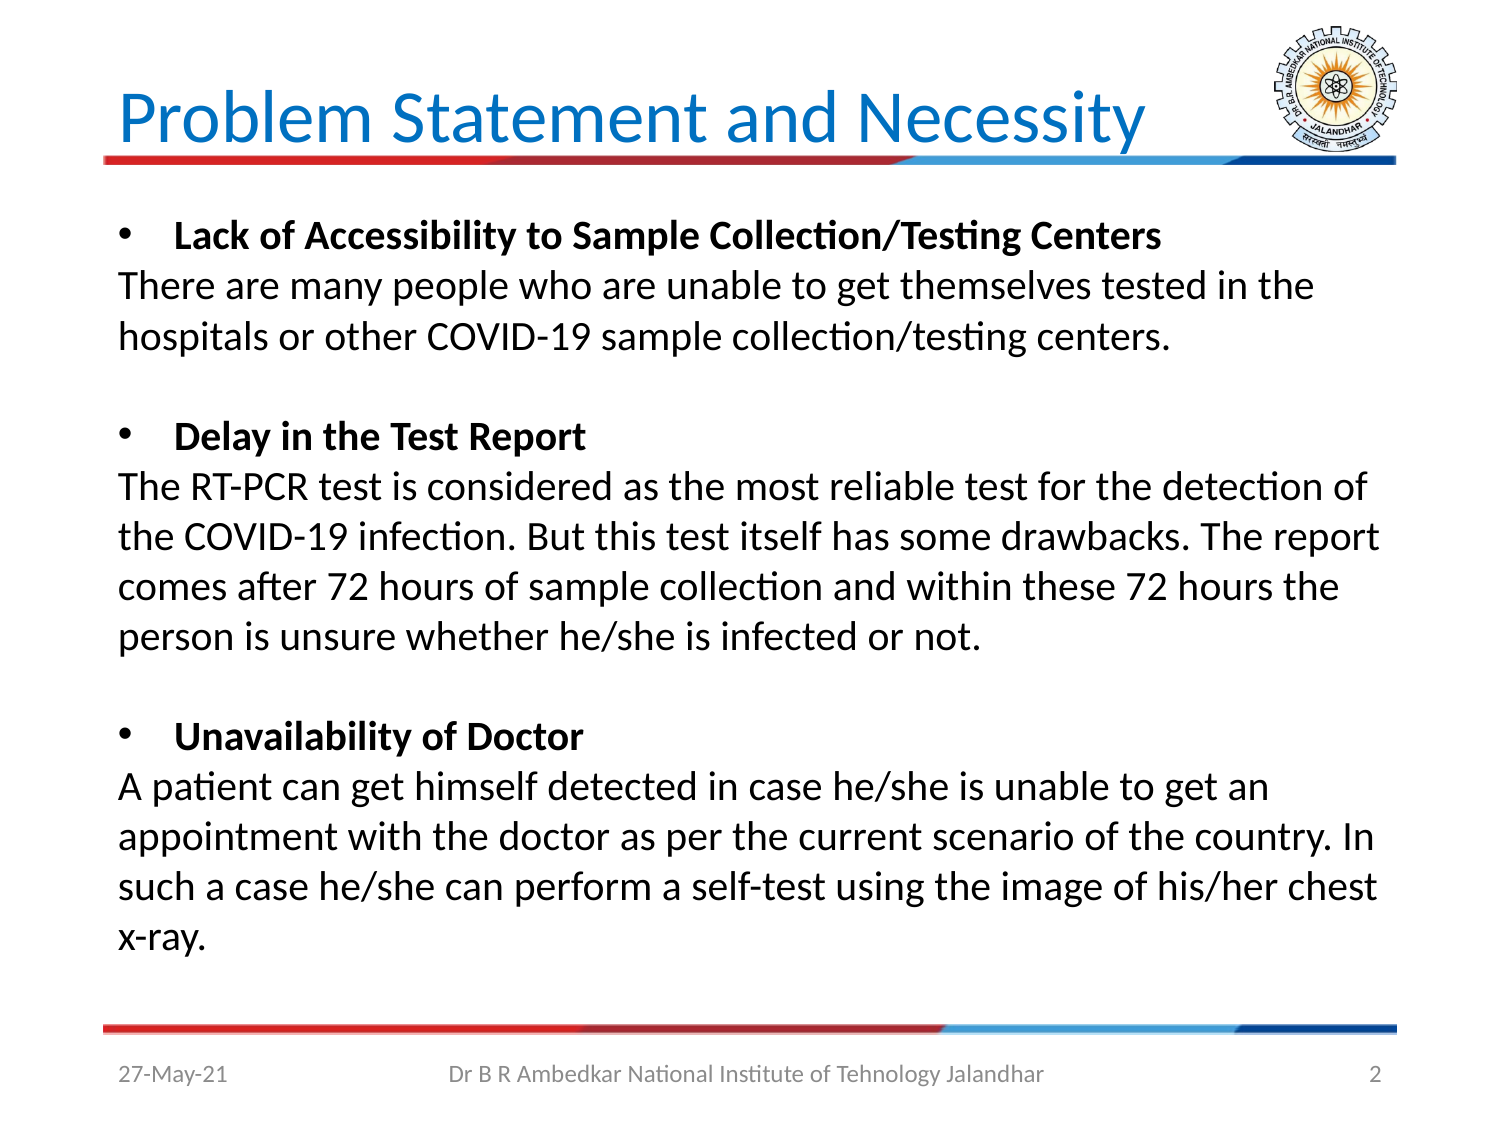

# Problem Statement and Necessity
Lack of Accessibility to Sample Collection/Testing Centers
There are many people who are unable to get themselves tested in the hospitals or other COVID-19 sample collection/testing centers.

Delay in the Test Report
The RT-PCR test is considered as the most reliable test for the detection of the COVID-19 infection. But this test itself has some drawbacks. The report comes after 72 hours of sample collection and within these 72 hours the person is unsure whether he/she is infected or not.

Unavailability of Doctor
A patient can get himself detected in case he/she is unable to get an appointment with the doctor as per the current scenario of the country. In such a case he/she can perform a self-test using the image of his/her chest x-ray.
27-May-21
Dr B R Ambedkar National Institute of Tehnology Jalandhar
2